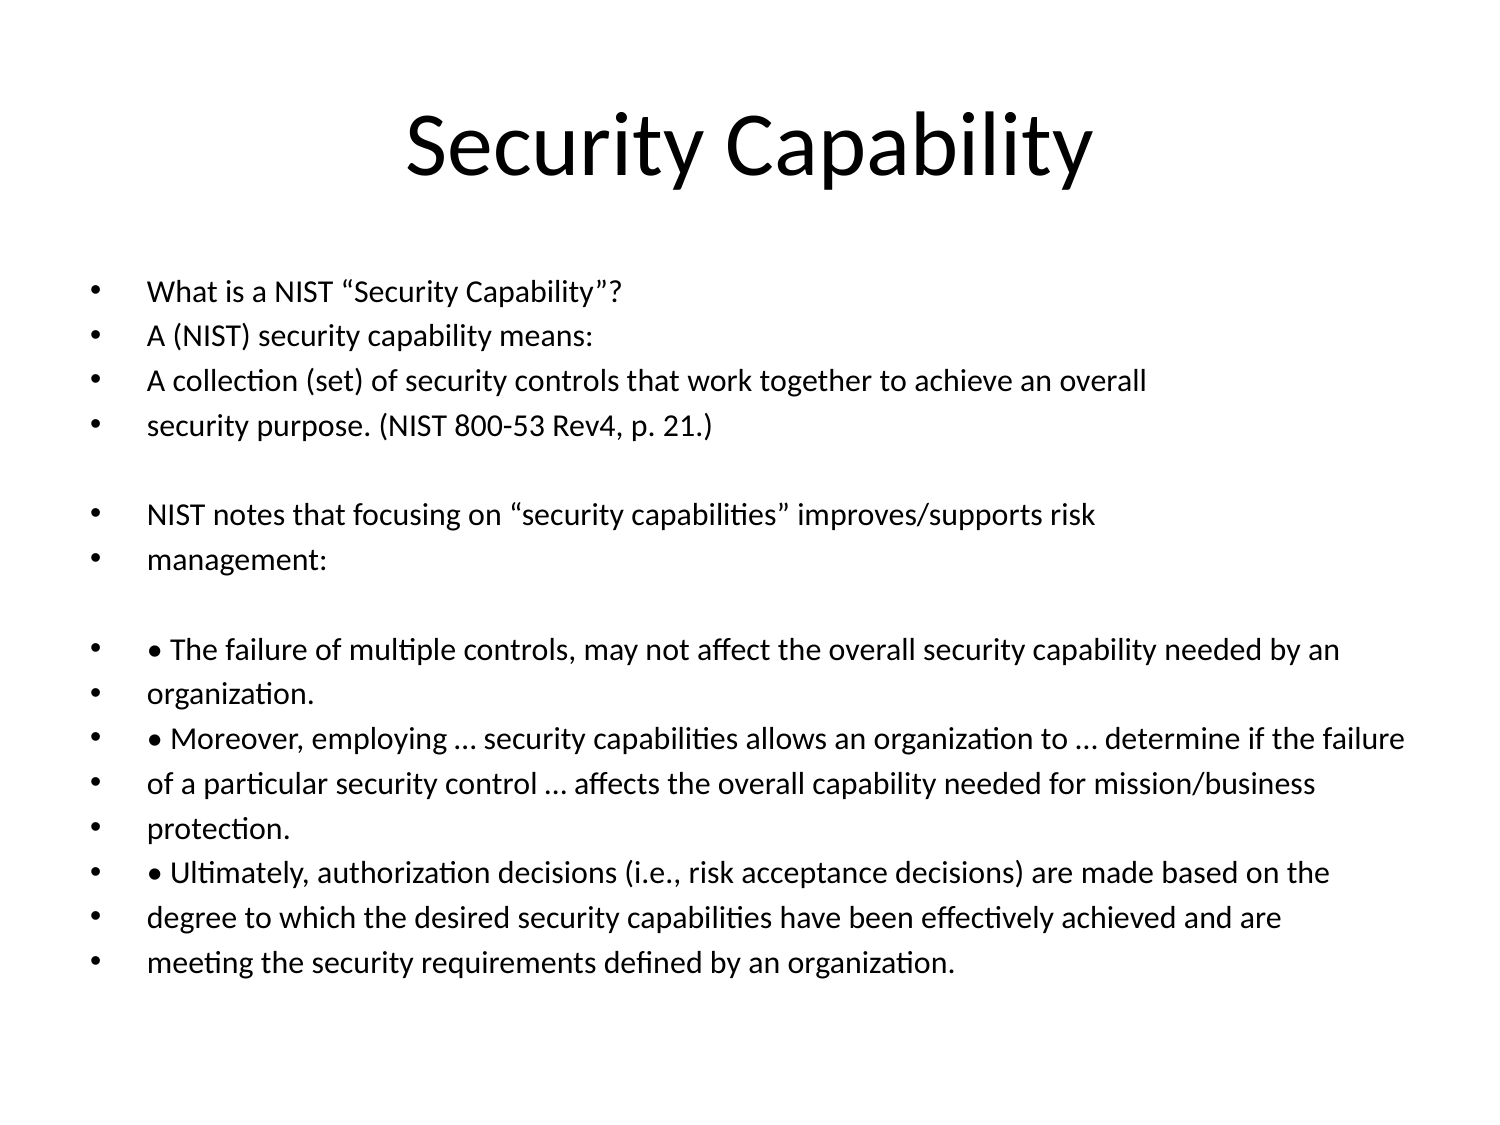

# Security Capability
What is a NIST “Security Capability”?
A (NIST) security capability means:
A collection (set) of security controls that work together to achieve an overall
security purpose. (NIST 800-53 Rev4, p. 21.)

NIST notes that focusing on “security capabilities” improves/supports risk
management:

• The failure of multiple controls, may not affect the overall security capability needed by an
organization.
• Moreover, employing … security capabilities allows an organization to … determine if the failure
of a particular security control … affects the overall capability needed for mission/business
protection.
• Ultimately, authorization decisions (i.e., risk acceptance decisions) are made based on the
degree to which the desired security capabilities have been effectively achieved and are
meeting the security requirements defined by an organization.